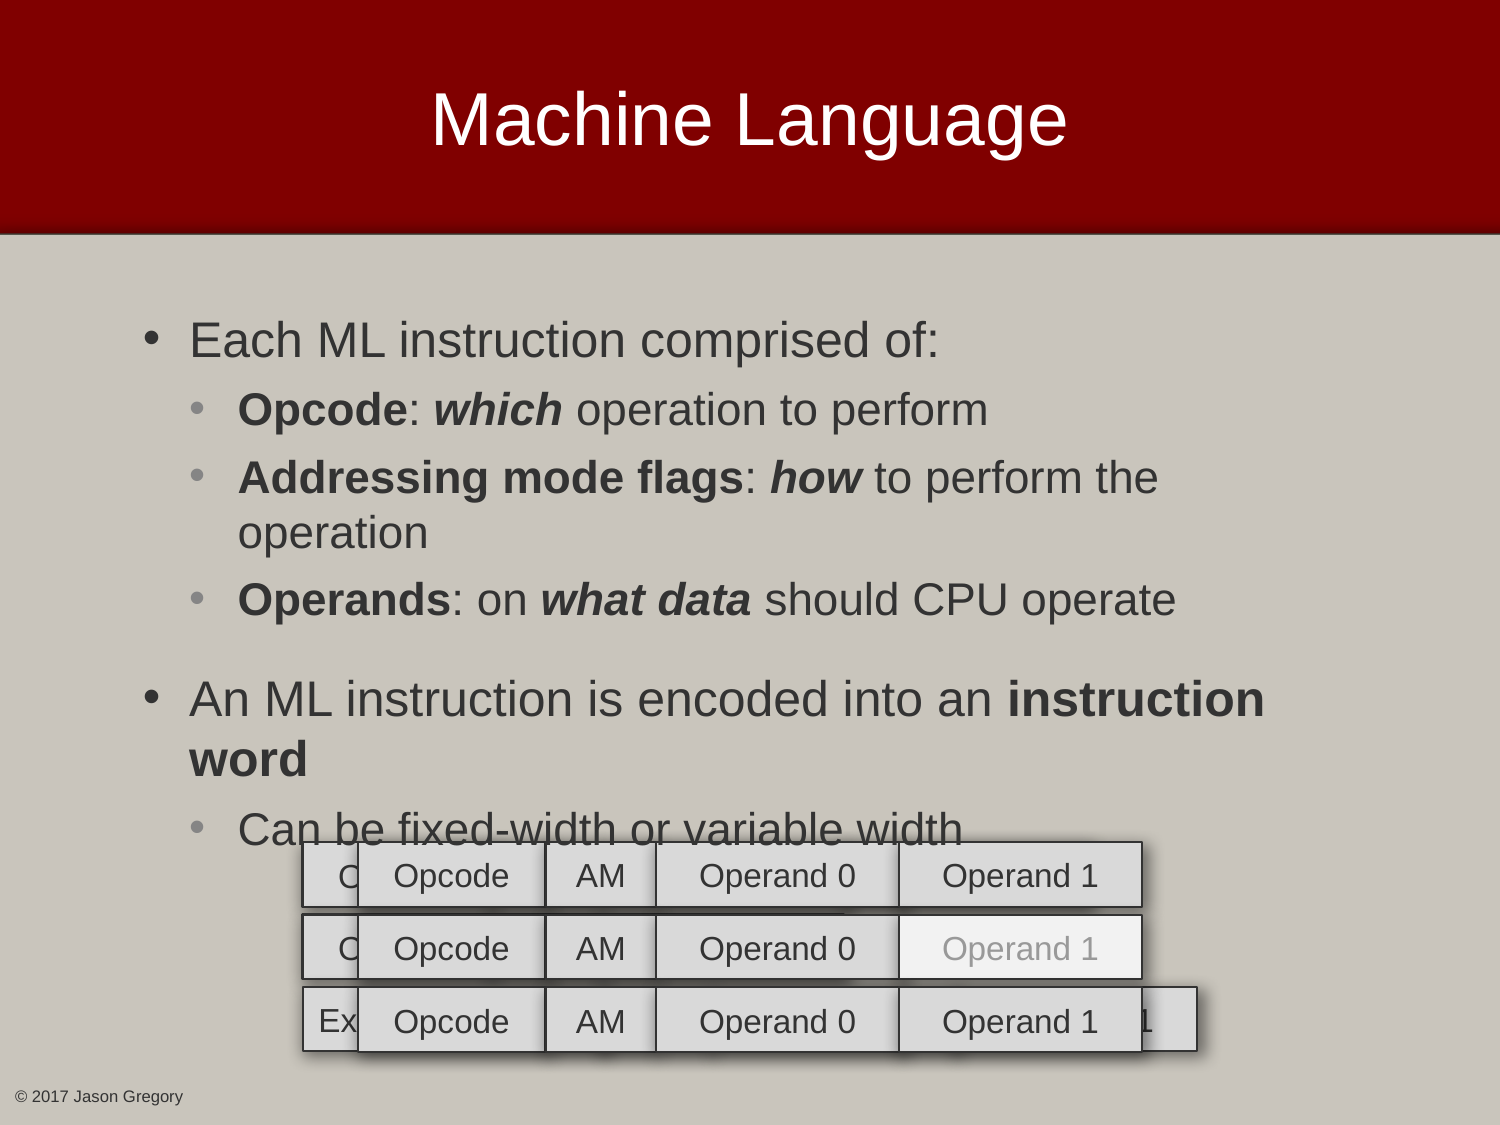

# Machine Language
Each ML instruction comprised of:
Opcode: which operation to perform
Addressing mode flags: how to perform the operation
Operands: on what data should CPU operate
An ML instruction is encoded into an instruction word
Can be fixed-width or variable width

Opcode
AM
Operand 0
Operand 1
Opcode
AM
Operand 0
Operand 1
Opcode
AM
Operand 0
Operand 1
Opcode
AM
Operand 0
Operand 1
Opcode
AM
Operand 0
Extended Opcode
AM
Operand 0
Operand 1
© 2017 Jason Gregory